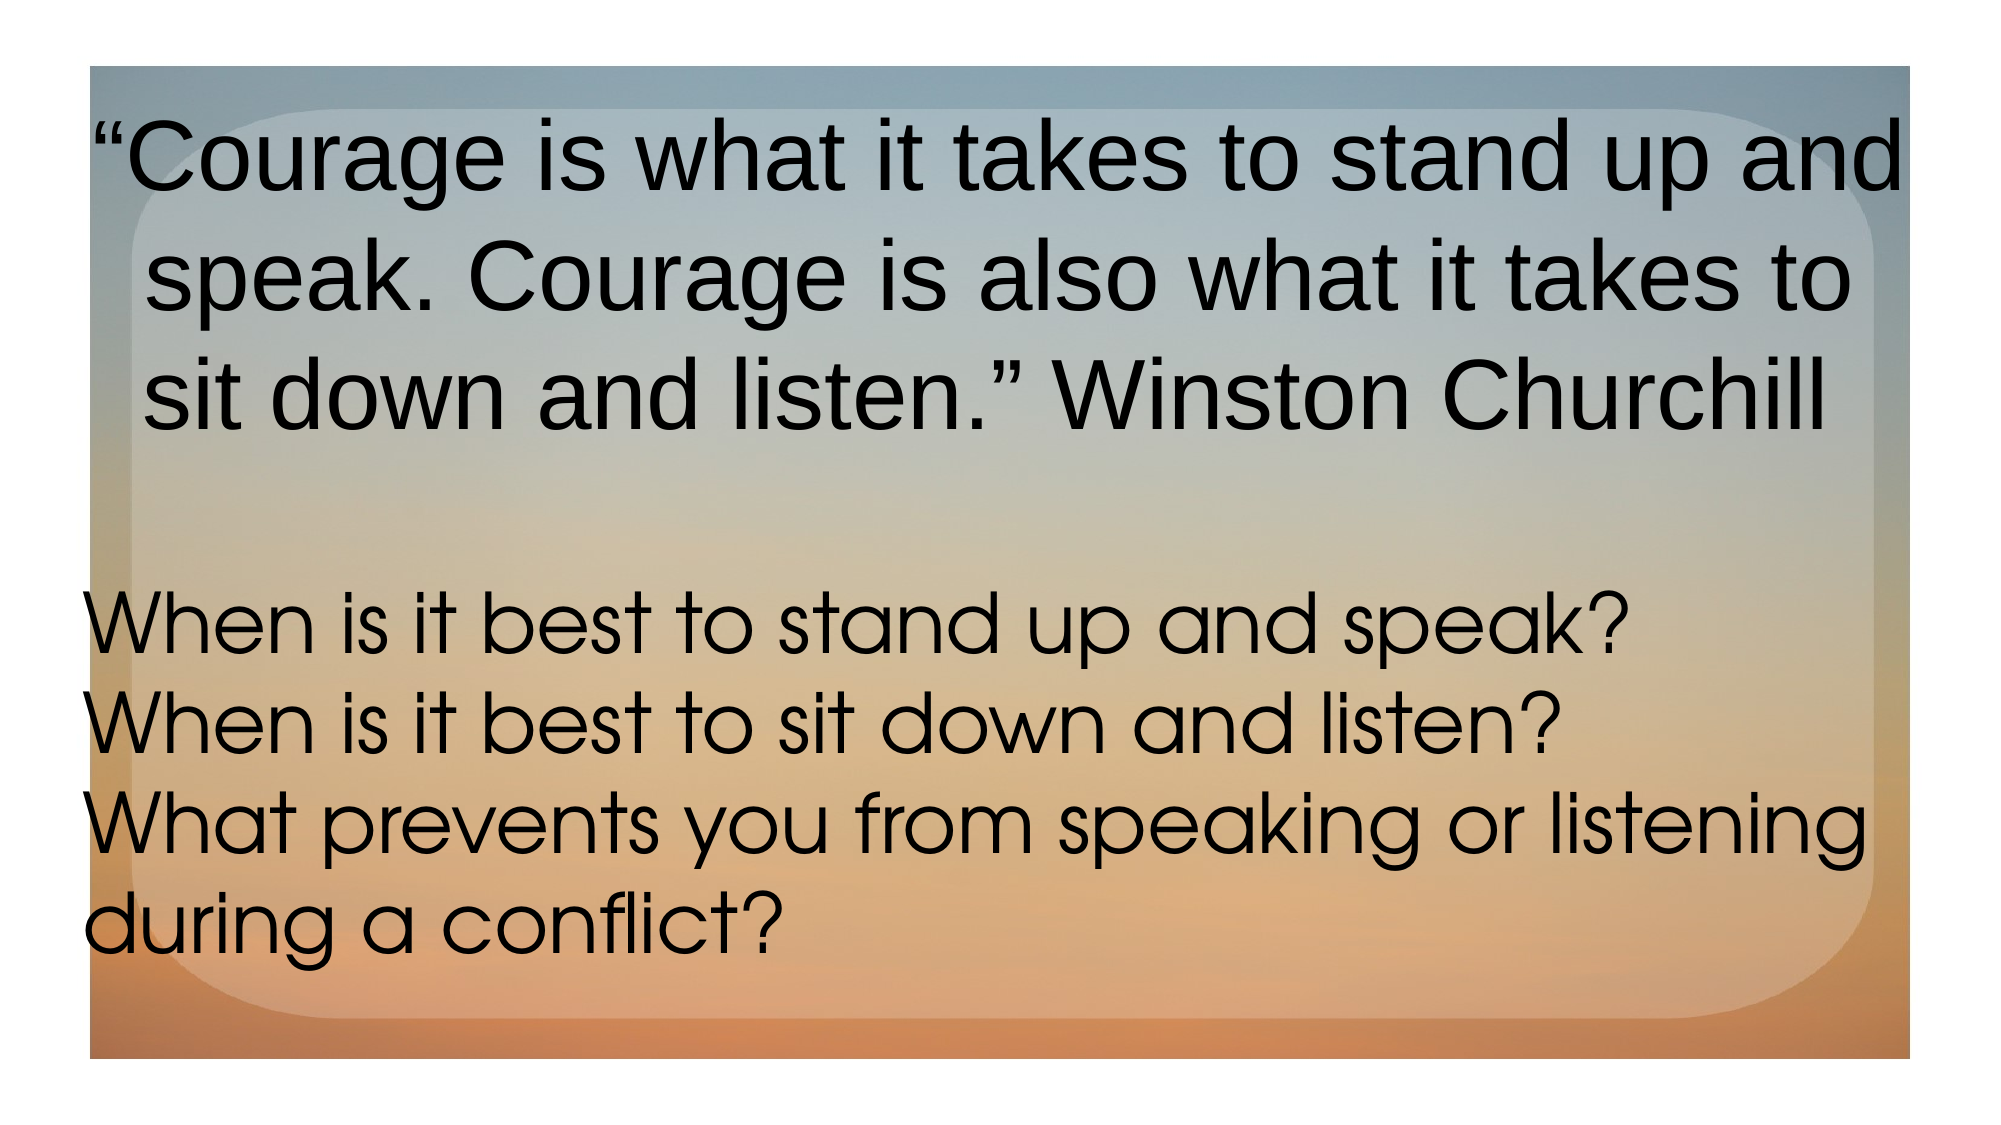

“Courage is what it takes to stand up and speak. Courage is also what it takes to sit down and listen.” Winston Churchill
When is it best to stand up and speak?
When is it best to sit down and listen?
What prevents you from speaking or listening during a conflict?